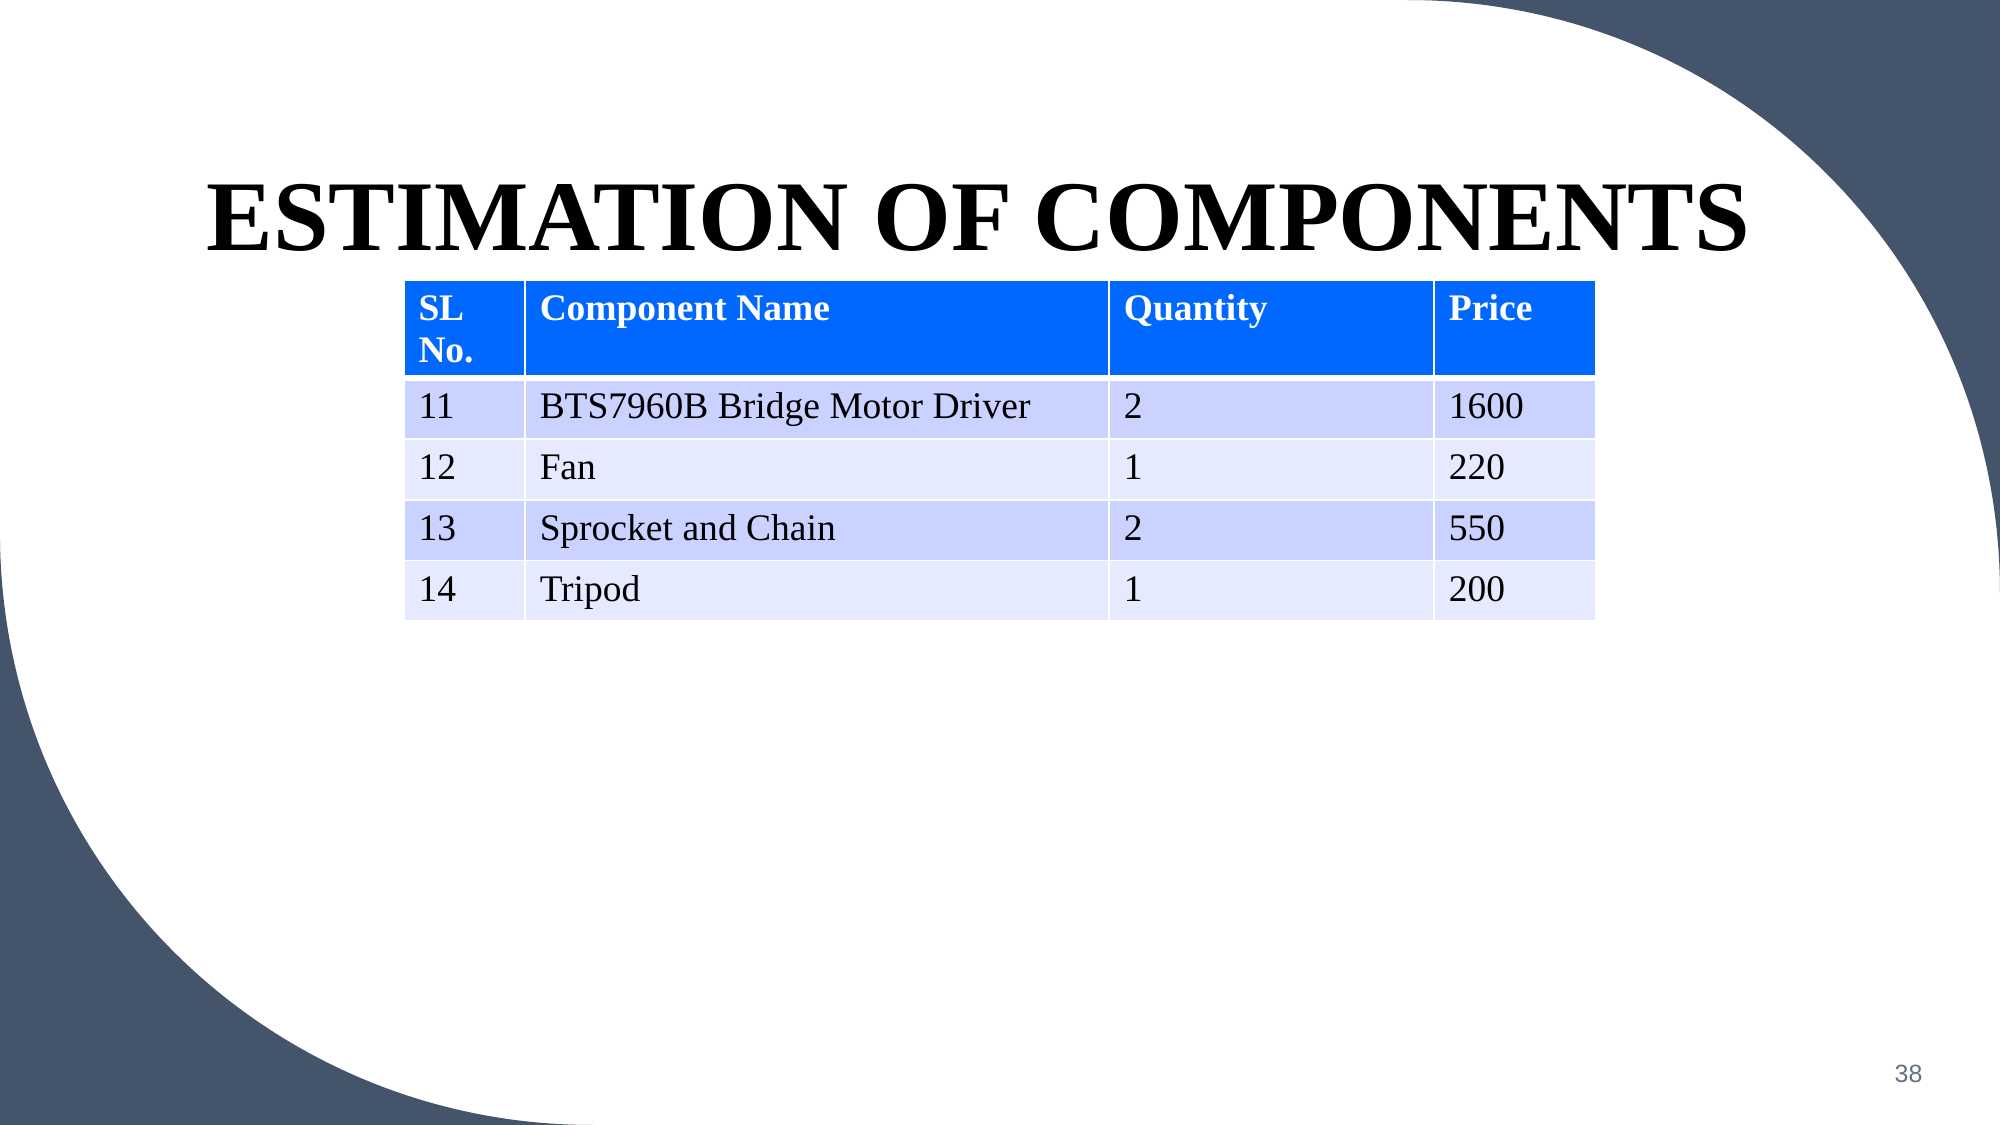

# ESTIMATION OF COMPONENTS
| SL No. | Component Name | Quantity | Price |
| --- | --- | --- | --- |
| 11 | BTS7960B Bridge Motor Driver | 2 | 1600 |
| 12 | Fan | 1 | 220 |
| 13 | Sprocket and Chain | 2 | 550 |
| 14 | Tripod | 1 | 200 |
38